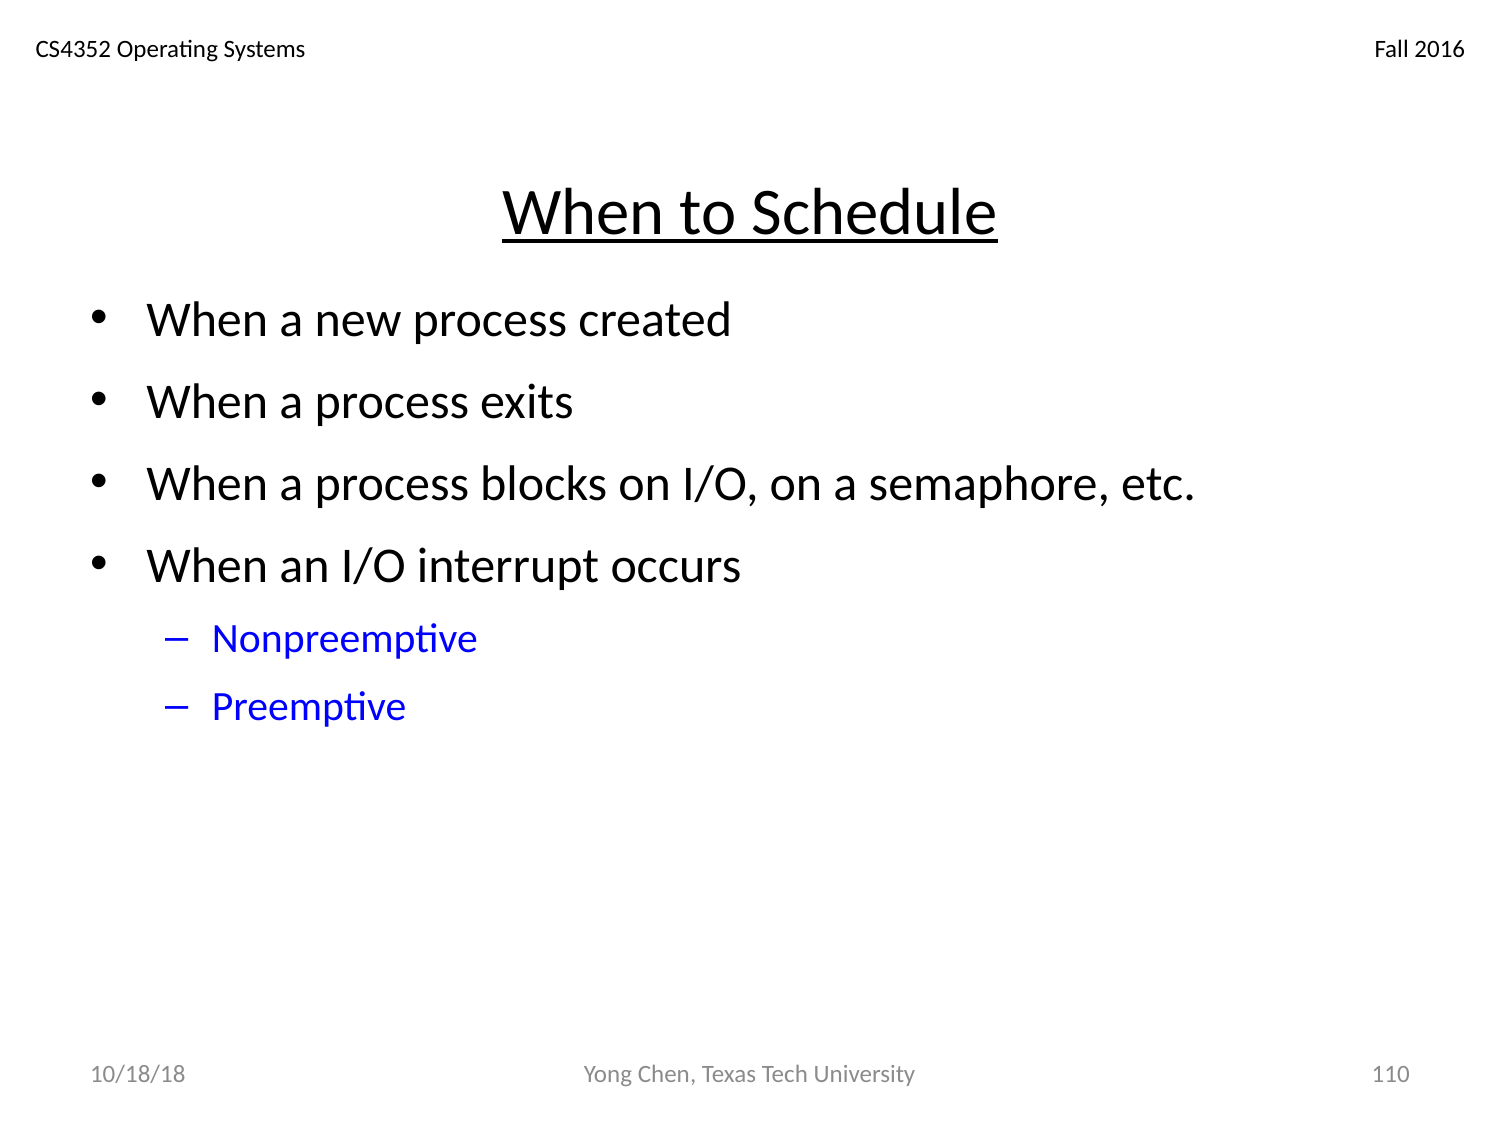

# When to Schedule
When a new process created
When a process exits
When a process blocks on I/O, on a semaphore, etc.
When an I/O interrupt occurs
Nonpreemptive
Preemptive

10/18/18
Yong Chen, Texas Tech University
110